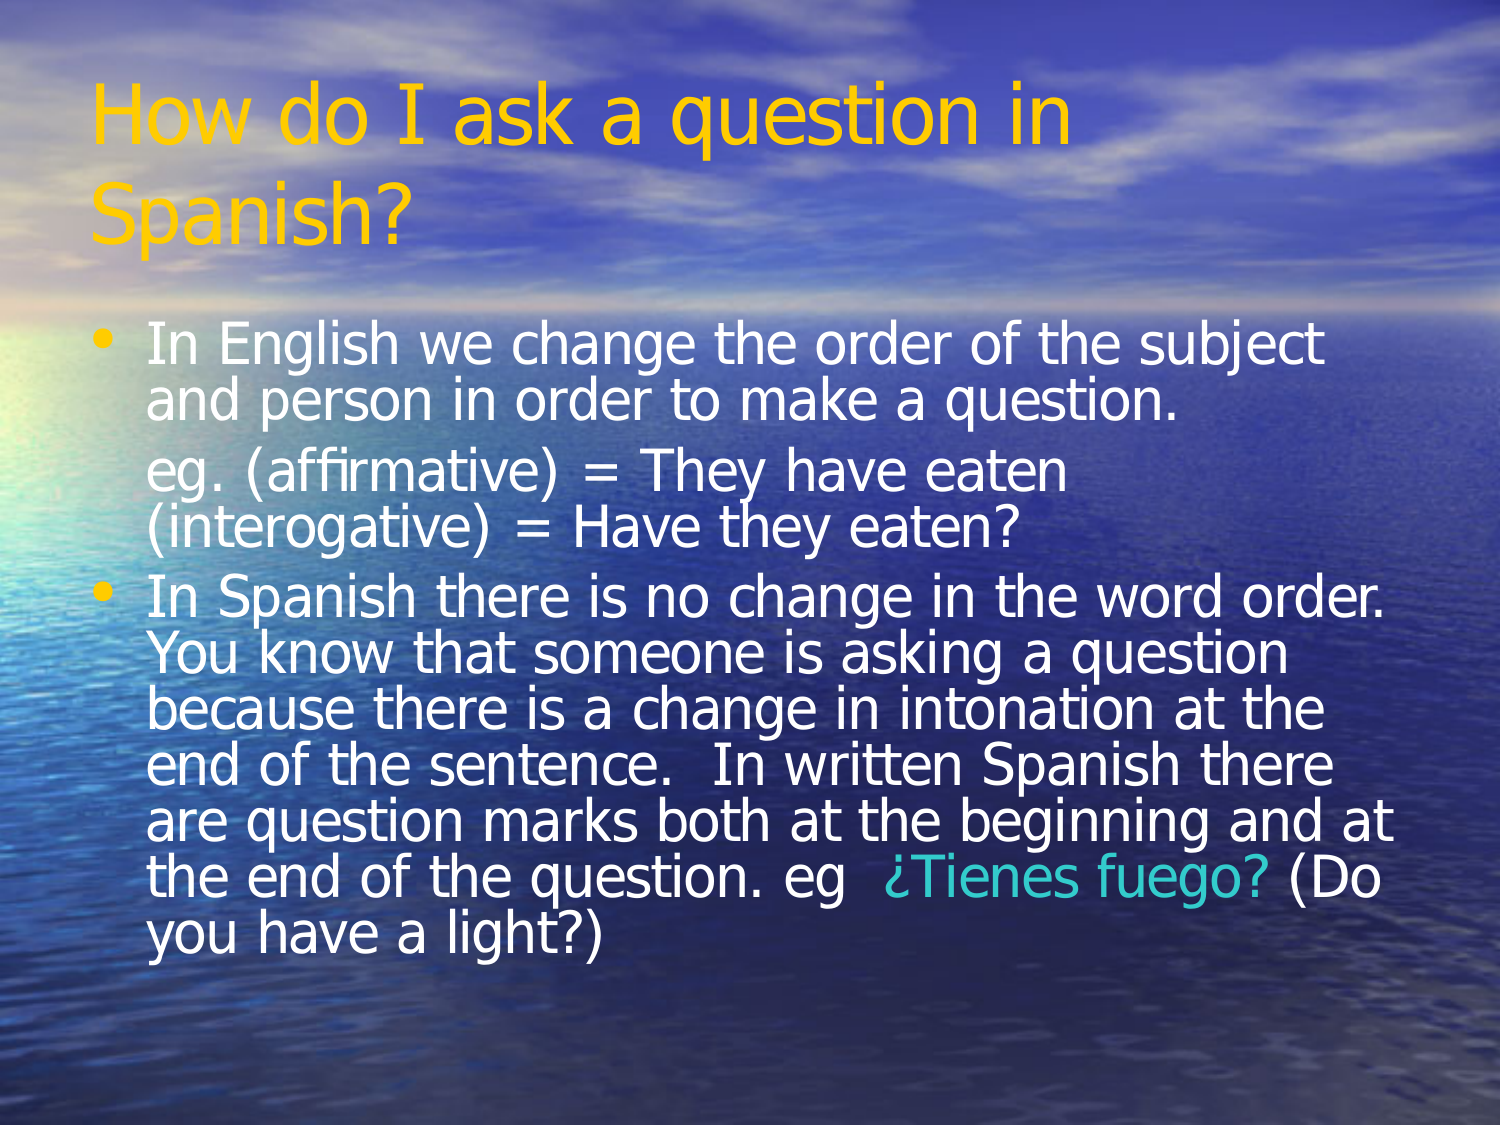

How do I ask a question in Spanish?
In English we change the order of the subject and person in order to make a question.
	eg. (affirmative) = They have eaten (interogative) = Have they eaten?
In Spanish there is no change in the word order.  You know that someone is asking a question because there is a change in intonation at the end of the sentence.  In written Spanish there are question marks both at the beginning and at the end of the question. eg  ¿Tienes fuego? (Do you have a light?)